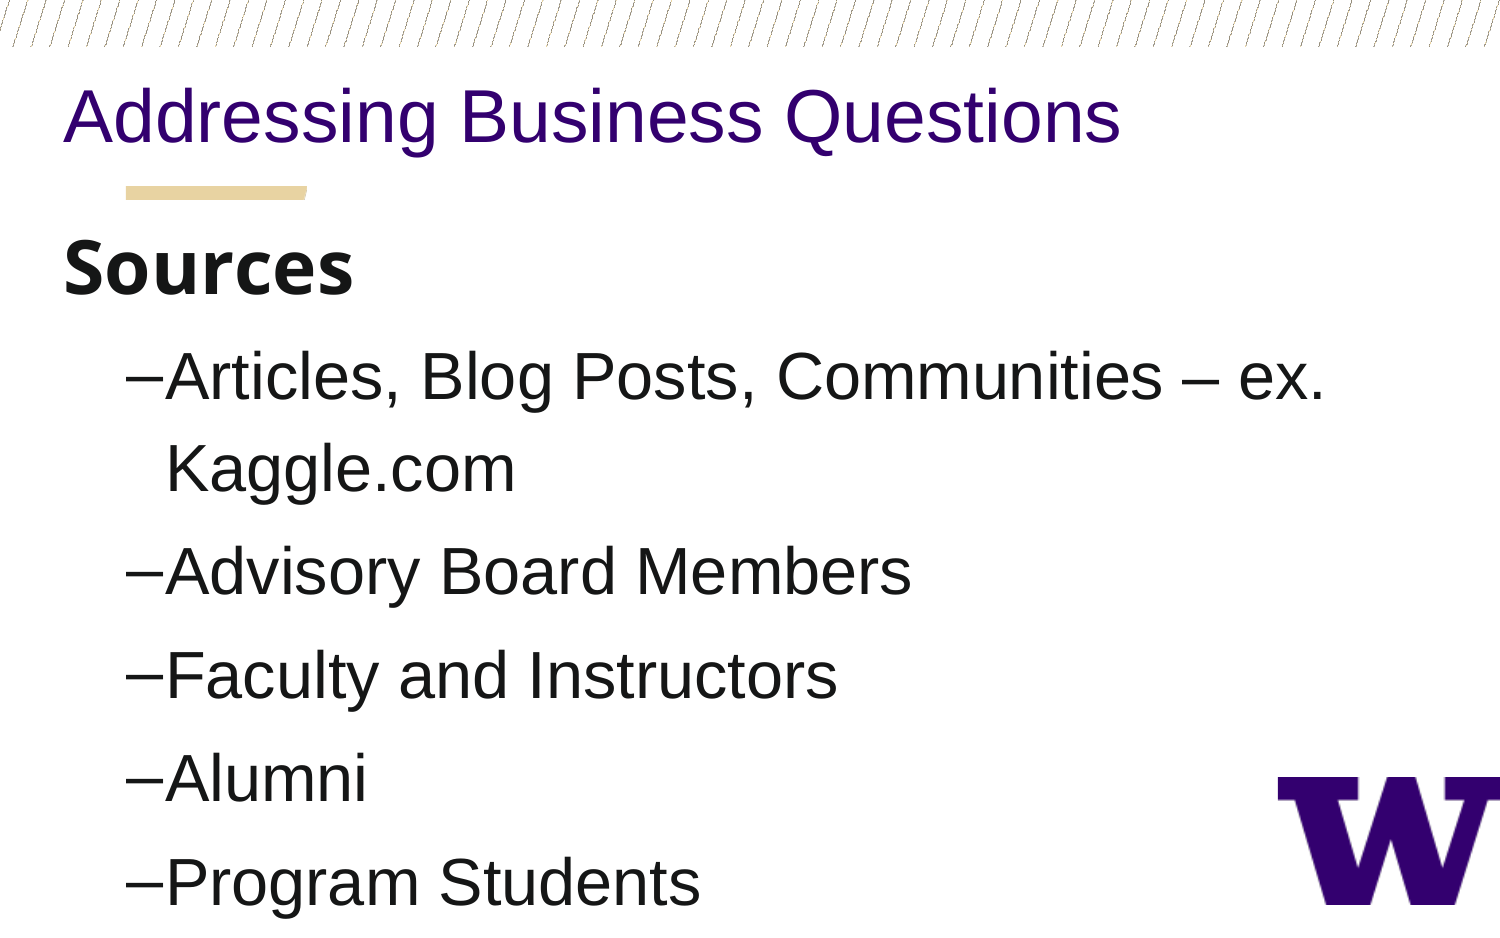

Addressing Business Questions
Sources
Articles, Blog Posts, Communities – ex. Kaggle.com
Advisory Board Members
Faculty and Instructors
Alumni
Program Students

Challenges
Conflicting data and information variability
Range of terminology, inconsistently used terms
Old technology and skills remain, yet being displaced
New tool and skillsets being adopted